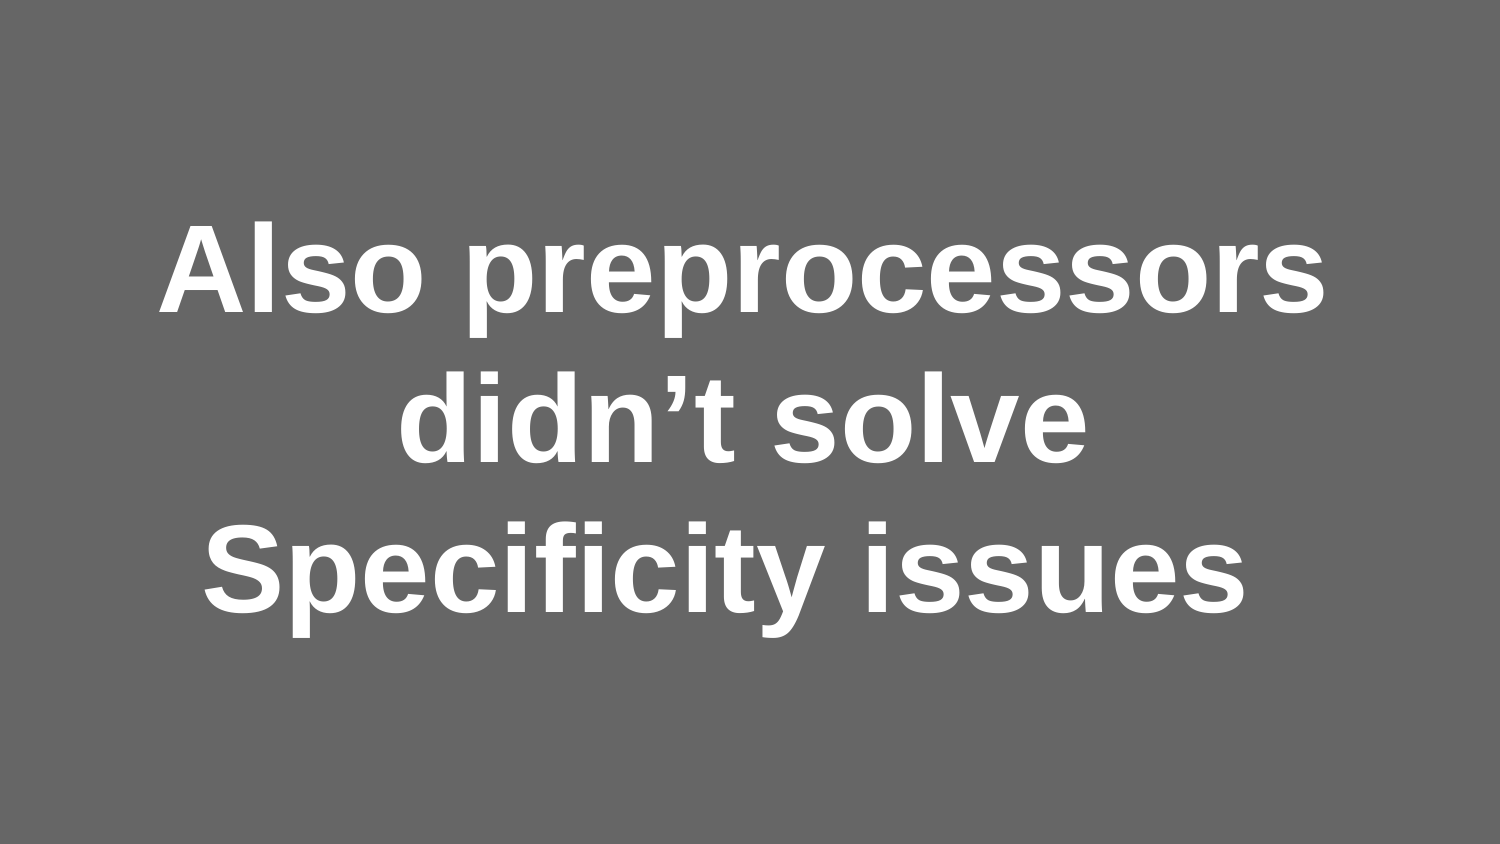

# Also preprocessors didn’t solve
Specificity issues